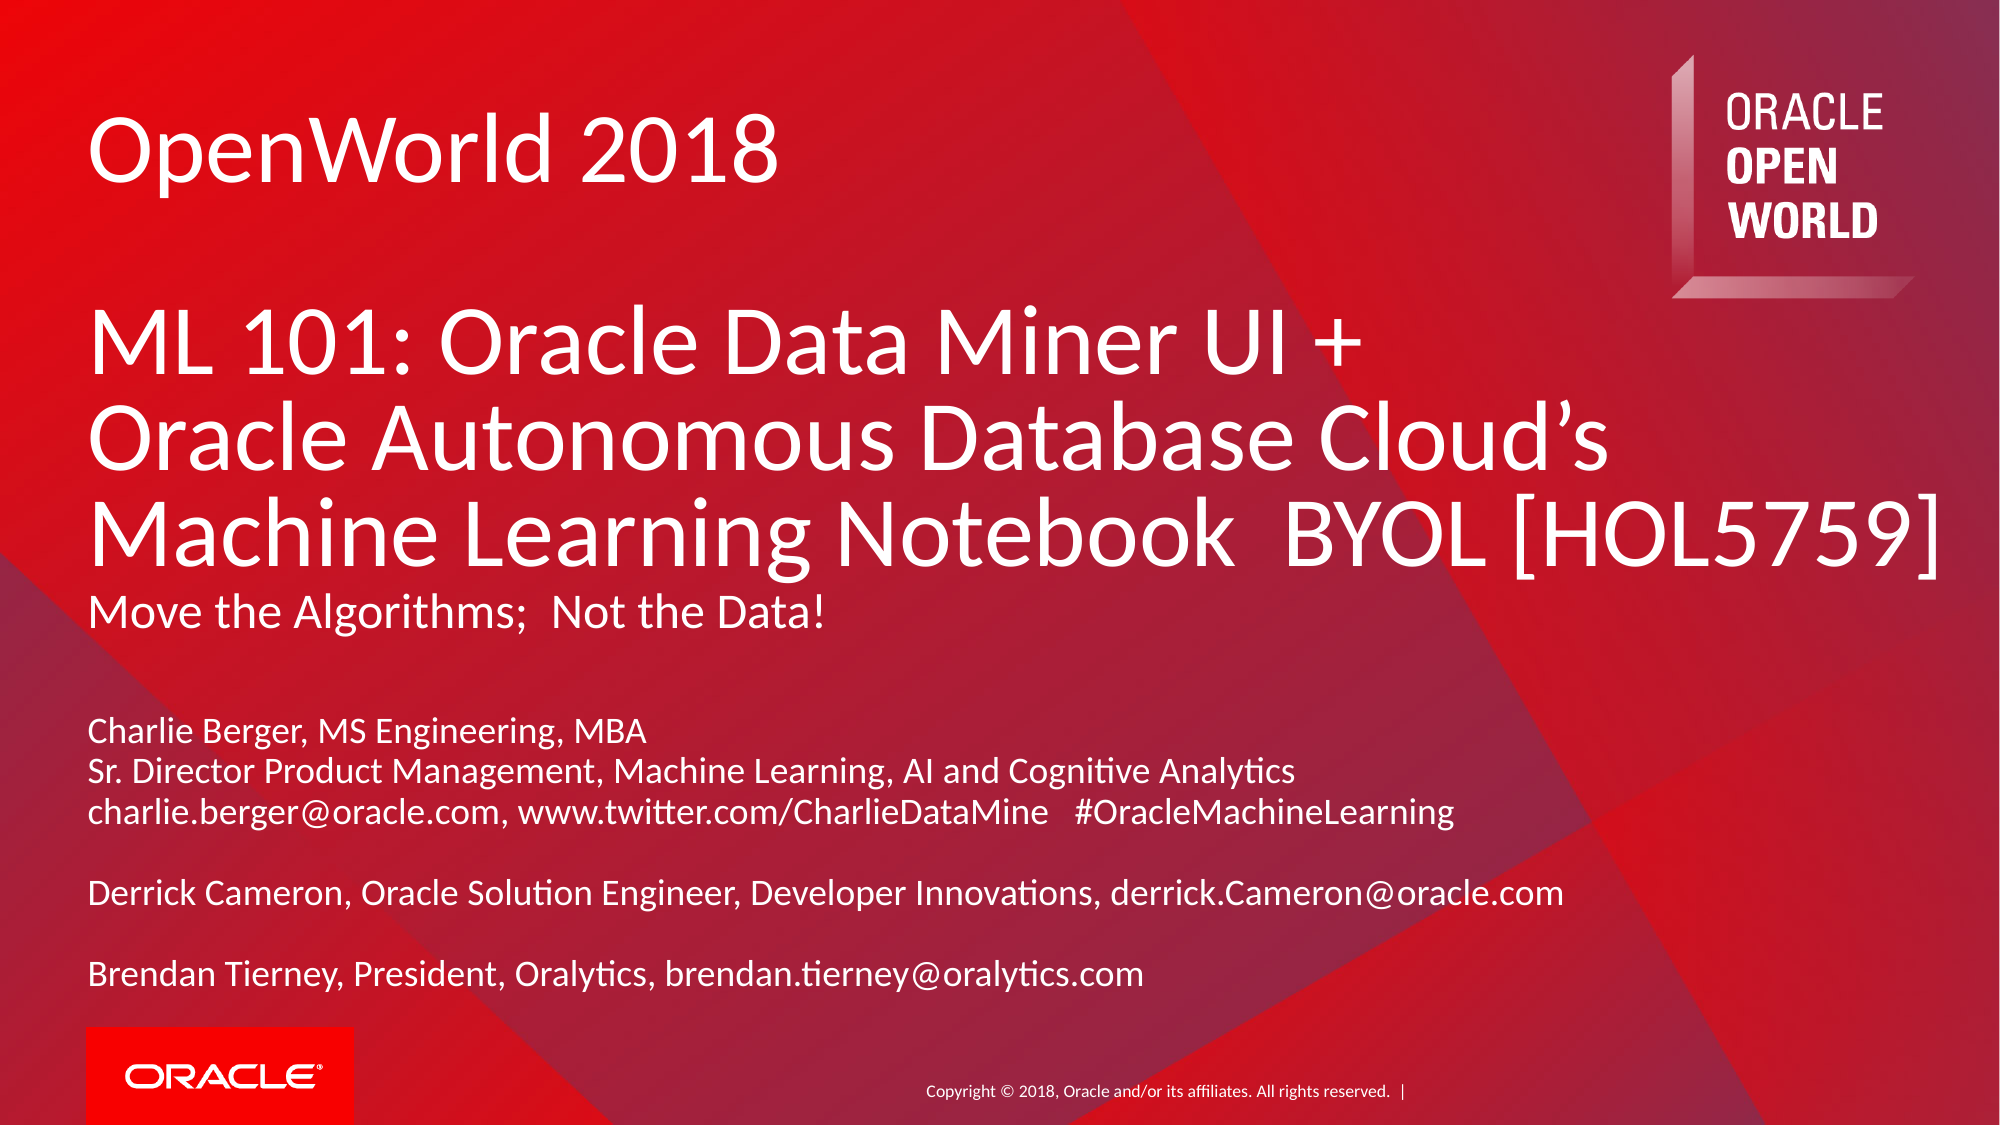

# OpenWorld 2018 ML 101: Oracle Data Miner UI + Oracle Autonomous Database Cloud’s Machine Learning Notebook  BYOL [HOL5759]
Move the Algorithms;  Not the Data!
Charlie Berger, MS Engineering, MBA
Sr. Director Product Management, Machine Learning, AI and Cognitive Analytics
charlie.berger@oracle.com, www.twitter.com/CharlieDataMine   #OracleMachineLearning

Derrick Cameron, Oracle Solution Engineer, Developer Innovations, derrick.Cameron@oracle.com

Brendan Tierney, President, Oralytics, brendan.tierney@oralytics.com